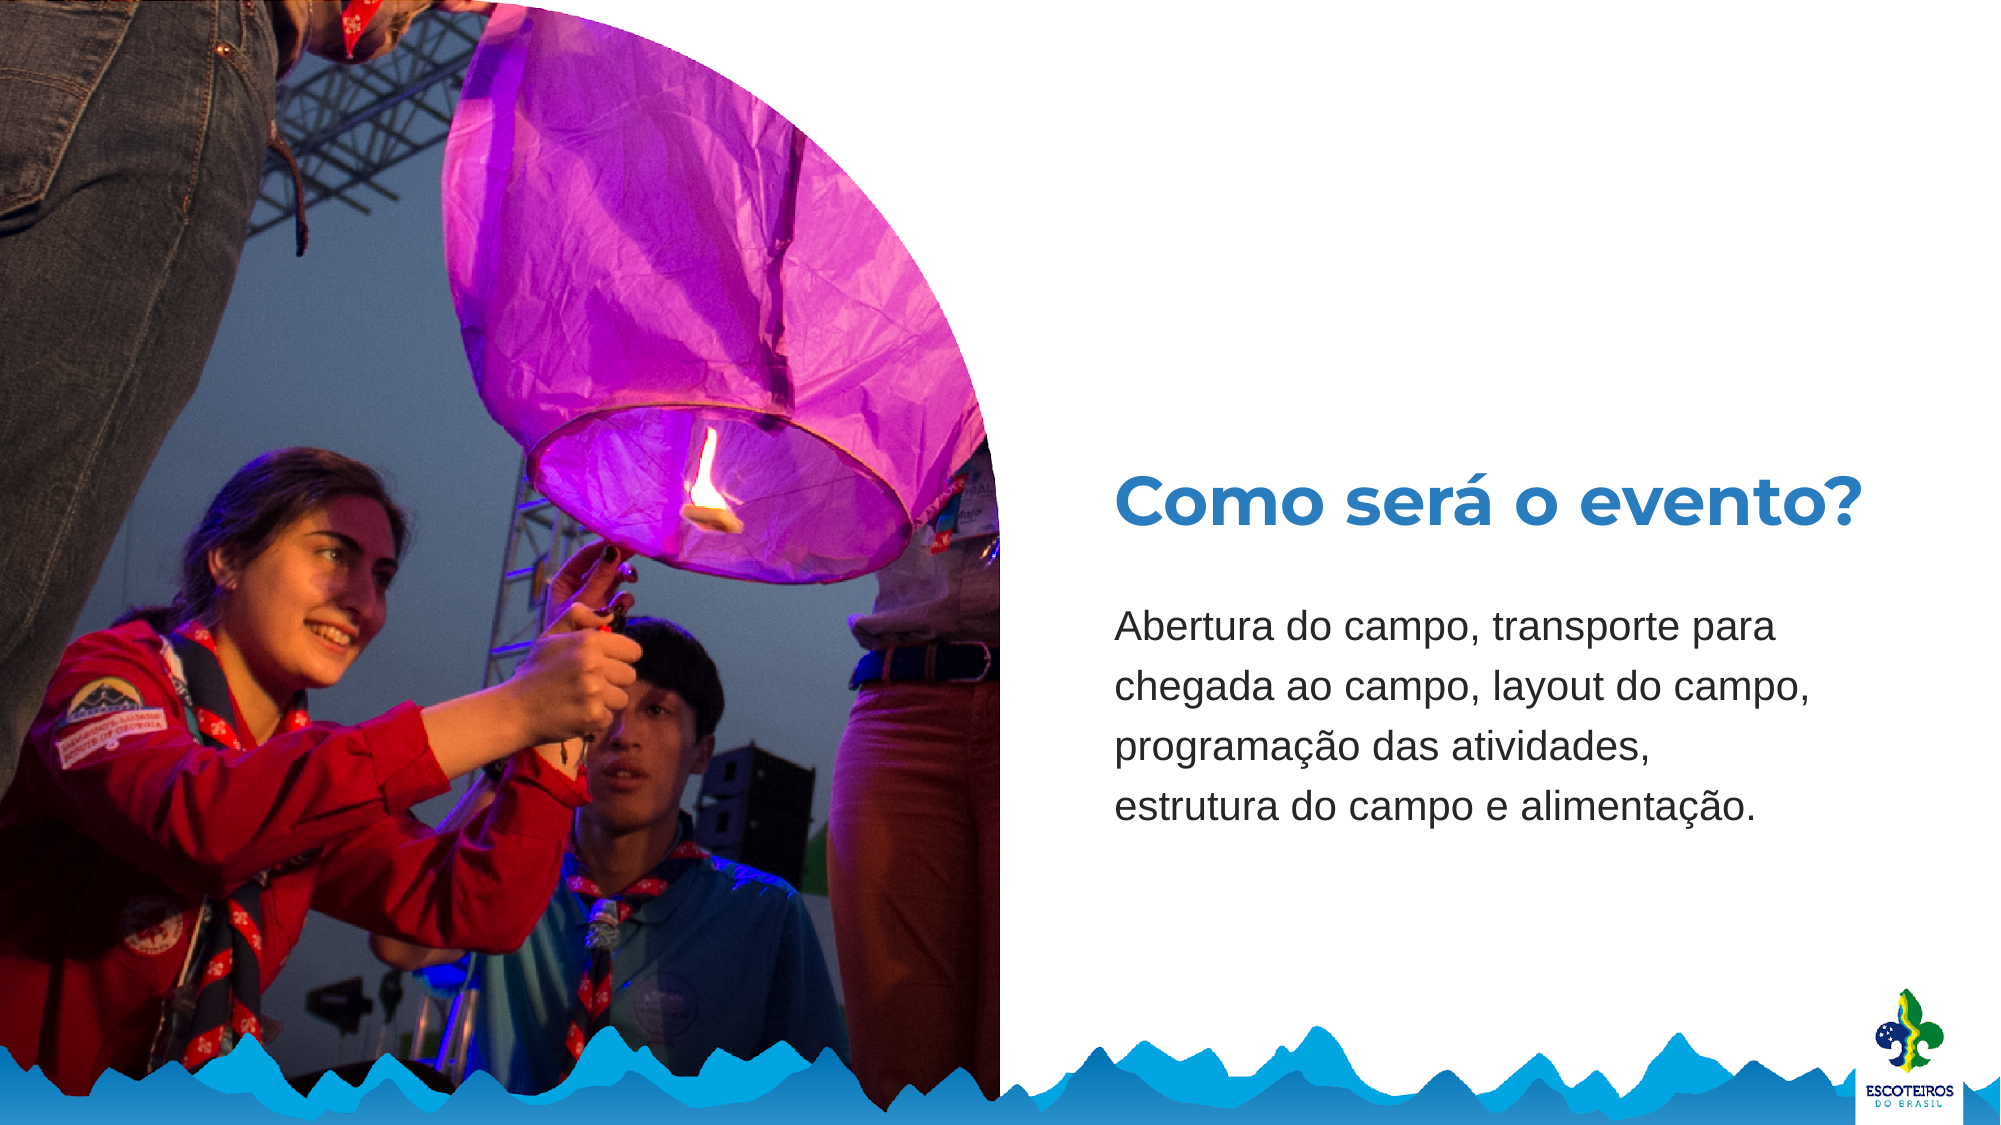

Como será o evento?
Abertura do campo, transporte para chegada ao campo, layout do campo, programação das atividades, estrutura do campo e alimentação.